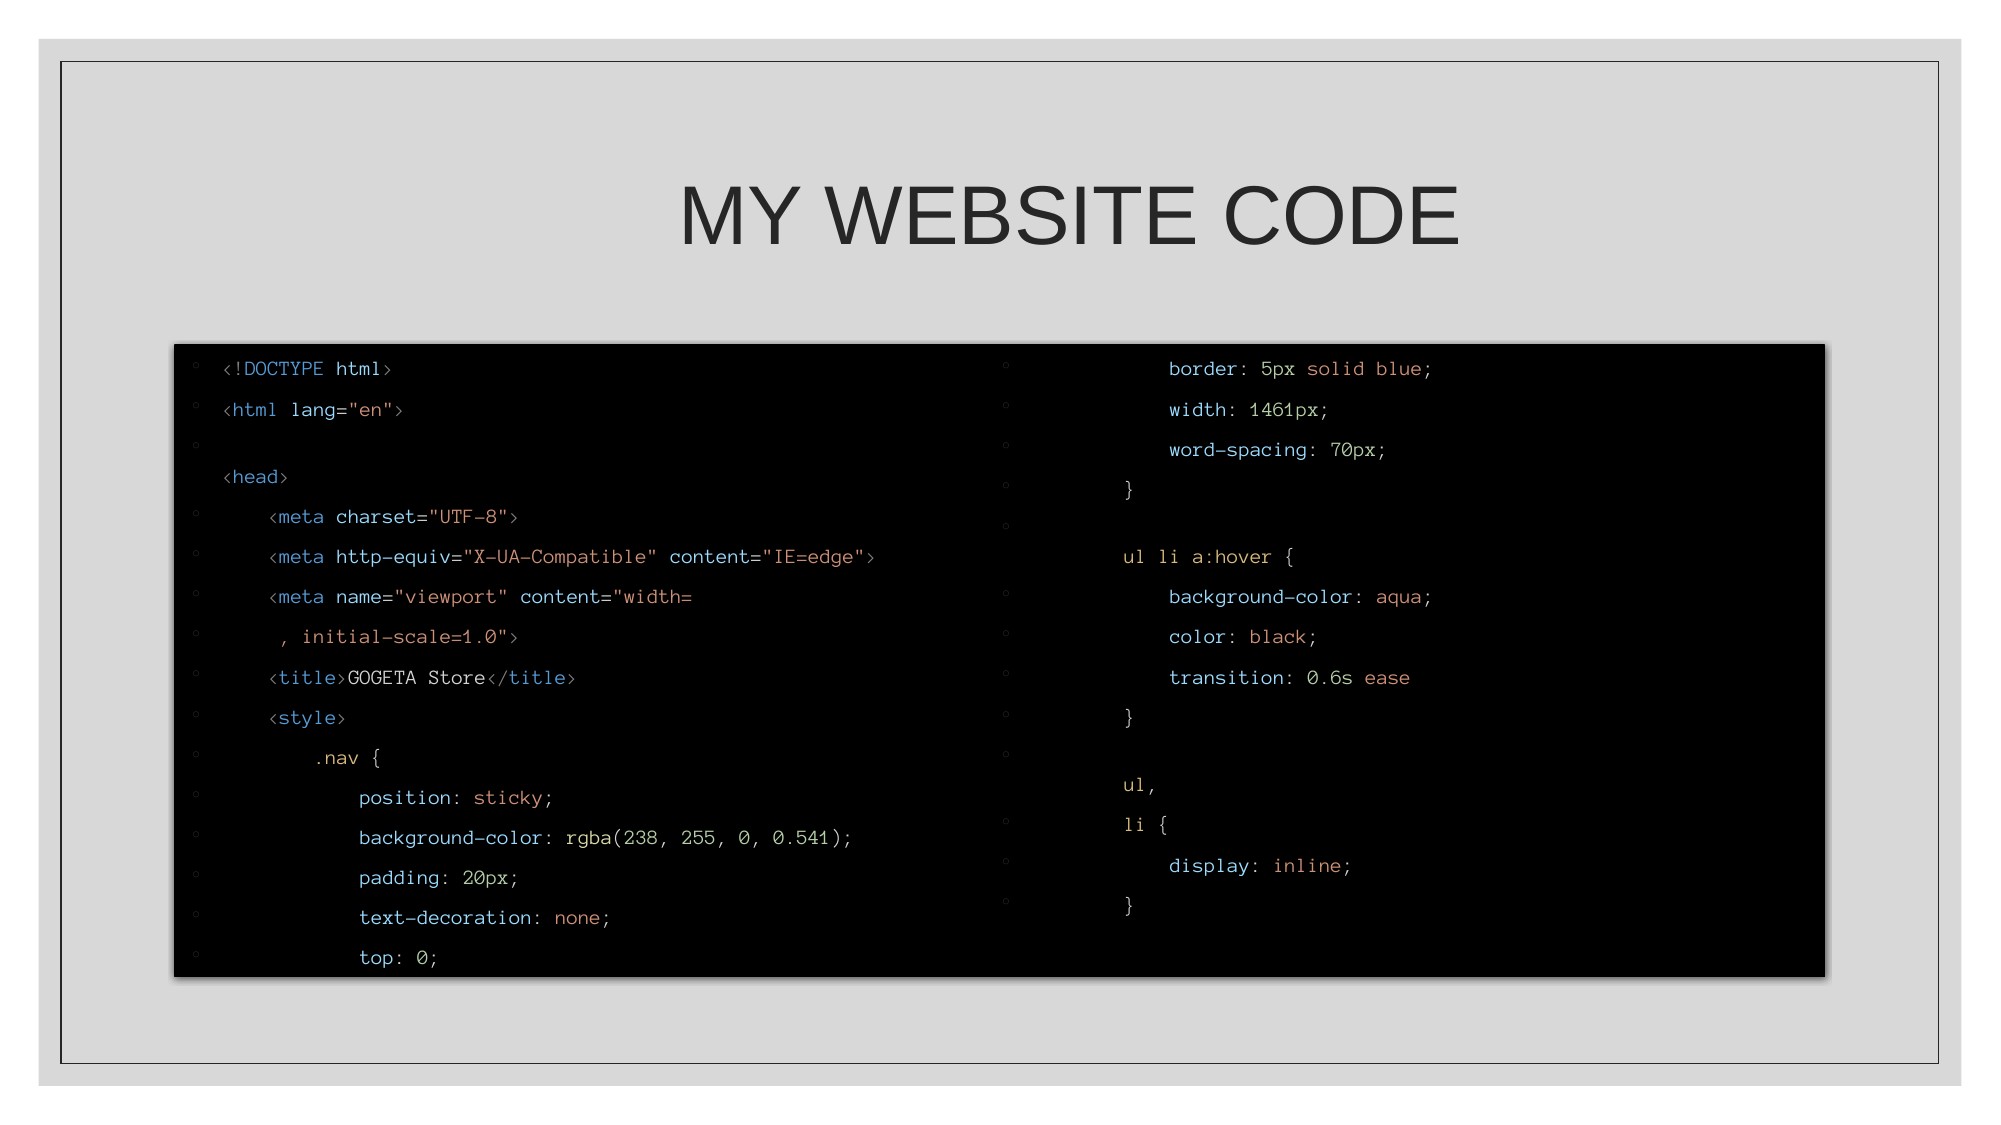

# MY WEBSITE CODE
<!DOCTYPE html>
<html lang="en">
<head>
    <meta charset="UTF-8">
    <meta http-equiv="X-UA-Compatible" content="IE=edge">
    <meta name="viewport" content="width=
     , initial-scale=1.0">
    <title>GOGETA Store</title>
    <style>
        .nav {
            position: sticky;
            background-color: rgba(238, 255, 0, 0.541);
            padding: 20px;
            text-decoration: none;
            top: 0;
            border: 5px solid blue;
            width: 1461px;
            word-spacing: 70px;
        }
        ul li a:hover {
            background-color: aqua;
            color: black;
            transition: 0.6s ease
        }
        ul,
        li {
            display: inline;
        }